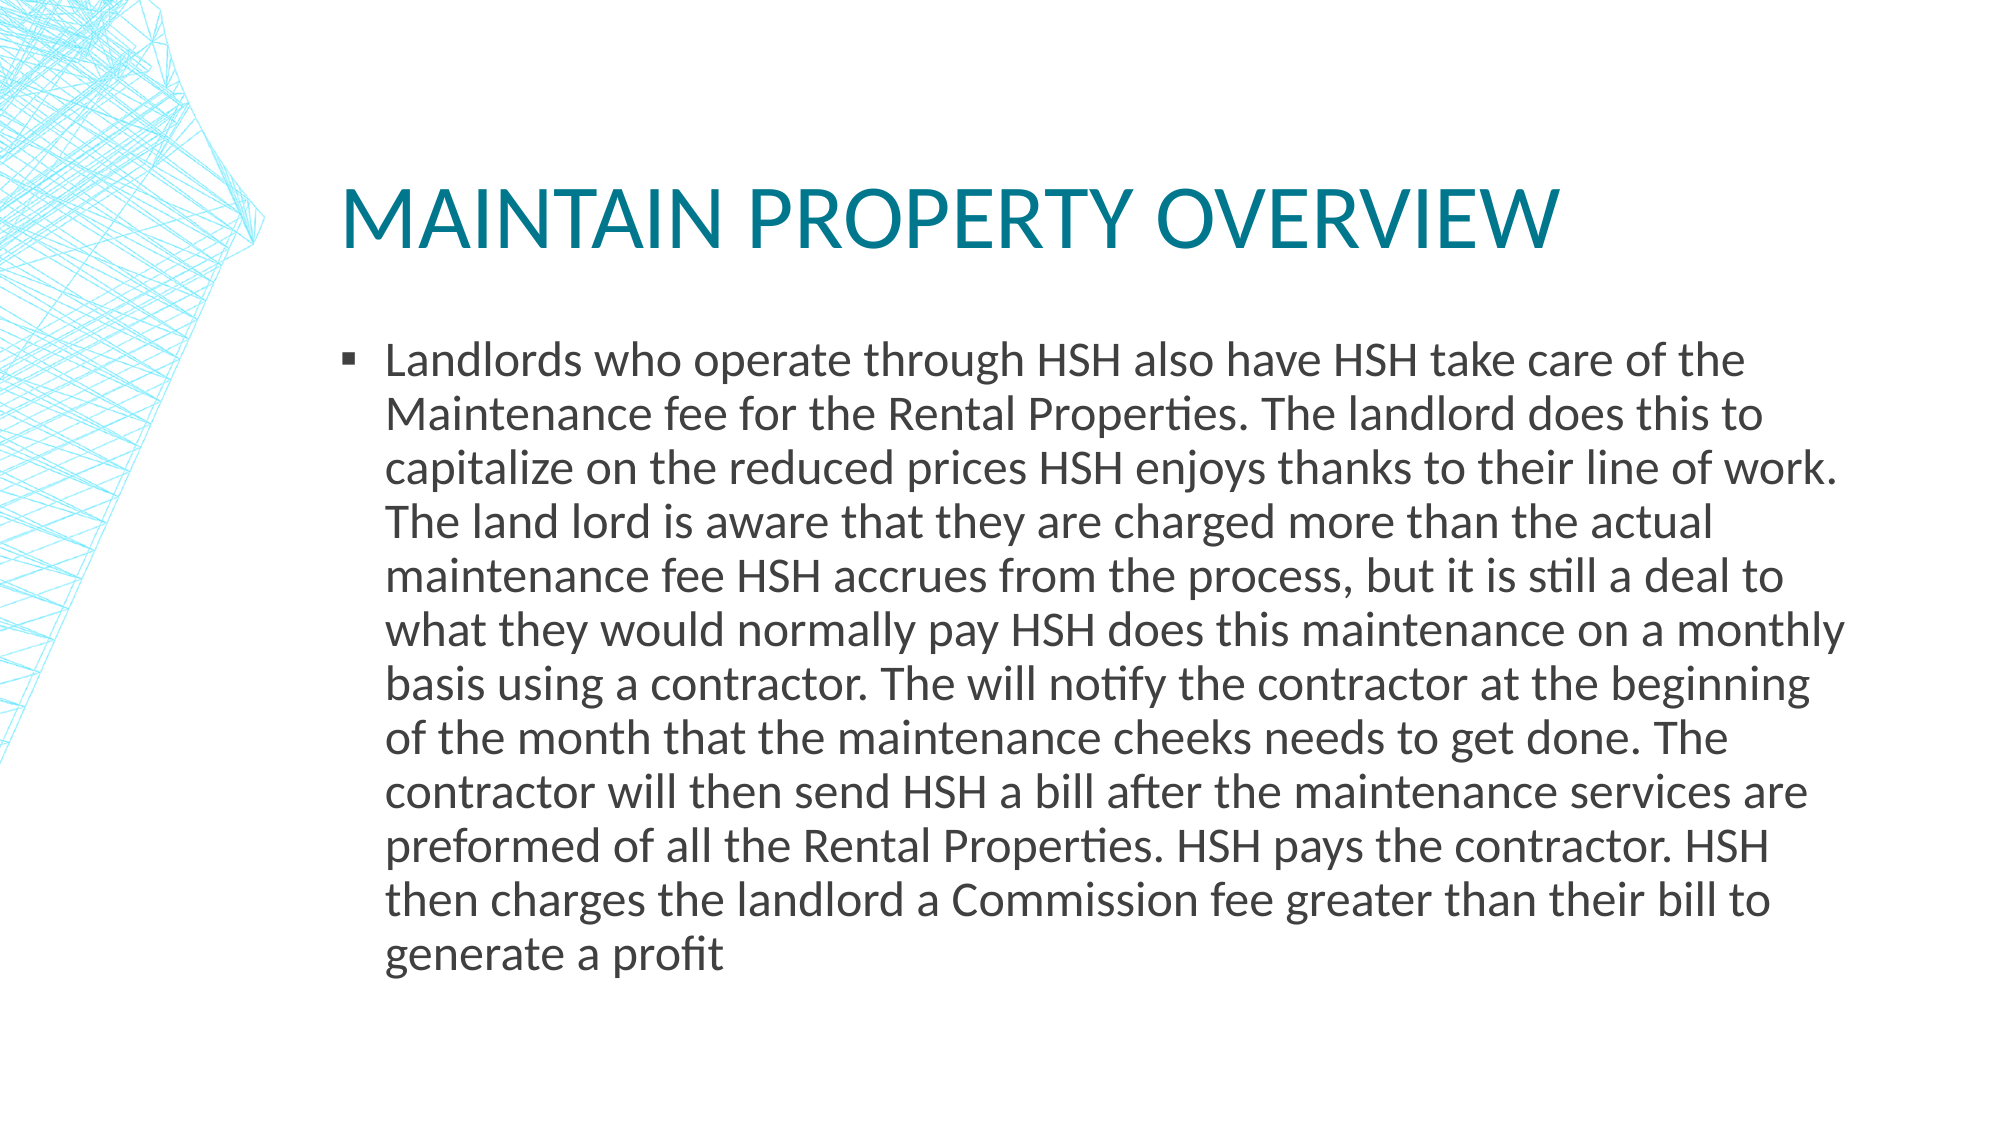

# Maintain property overview
Landlords who operate through HSH also have HSH take care of the Maintenance fee for the Rental Properties. The landlord does this to capitalize on the reduced prices HSH enjoys thanks to their line of work. The land lord is aware that they are charged more than the actual maintenance fee HSH accrues from the process, but it is still a deal to what they would normally pay HSH does this maintenance on a monthly basis using a contractor. The will notify the contractor at the beginning of the month that the maintenance cheeks needs to get done. The contractor will then send HSH a bill after the maintenance services are preformed of all the Rental Properties. HSH pays the contractor. HSH then charges the landlord a Commission fee greater than their bill to generate a profit